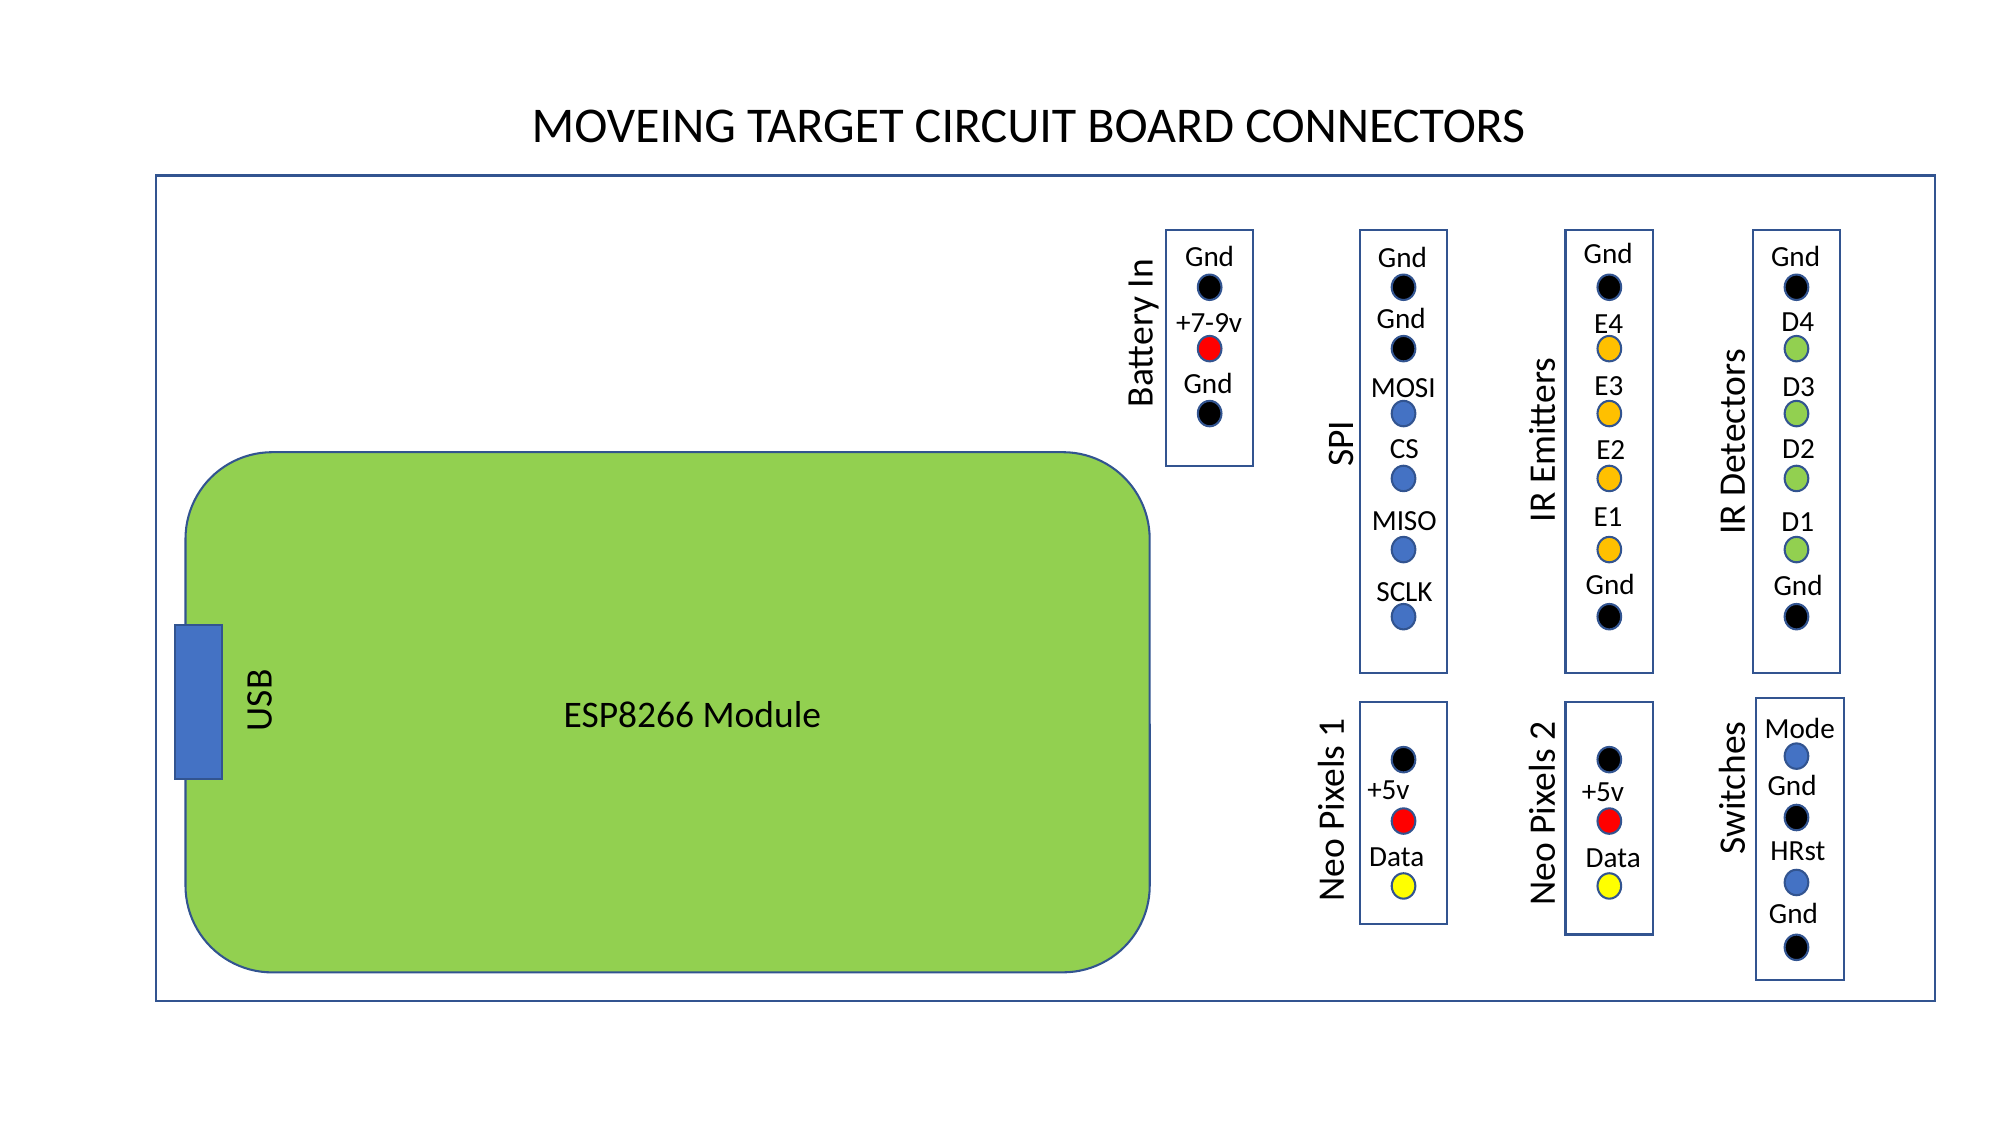

MOVEING TARGET CIRCUIT BOARD CONNECTORS

Gnd

Gnd
Gnd
Gnd

Gnd
D4
+7-9v
E4
Battery In

Gnd
E3
D3
MOSI
IR Emitters

SPI
IR Detectors
CS
D2
E2

E1
MISO
D1

Gnd
Gnd
SCLK

USB
ESP8266 Module

Mode

Switches

Gnd
+5v
+5v
Neo Pixels 1
Neo Pixels 2

HRst
Data
Data

Gnd